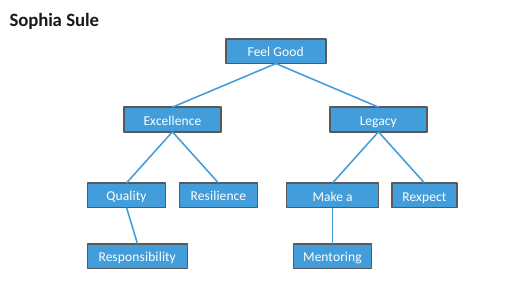

Sophia Sule
Feel Good
Excellence
Legacy
Quality
Resilience
Make a Difference

Rexpect

Responsibility
Mentoring